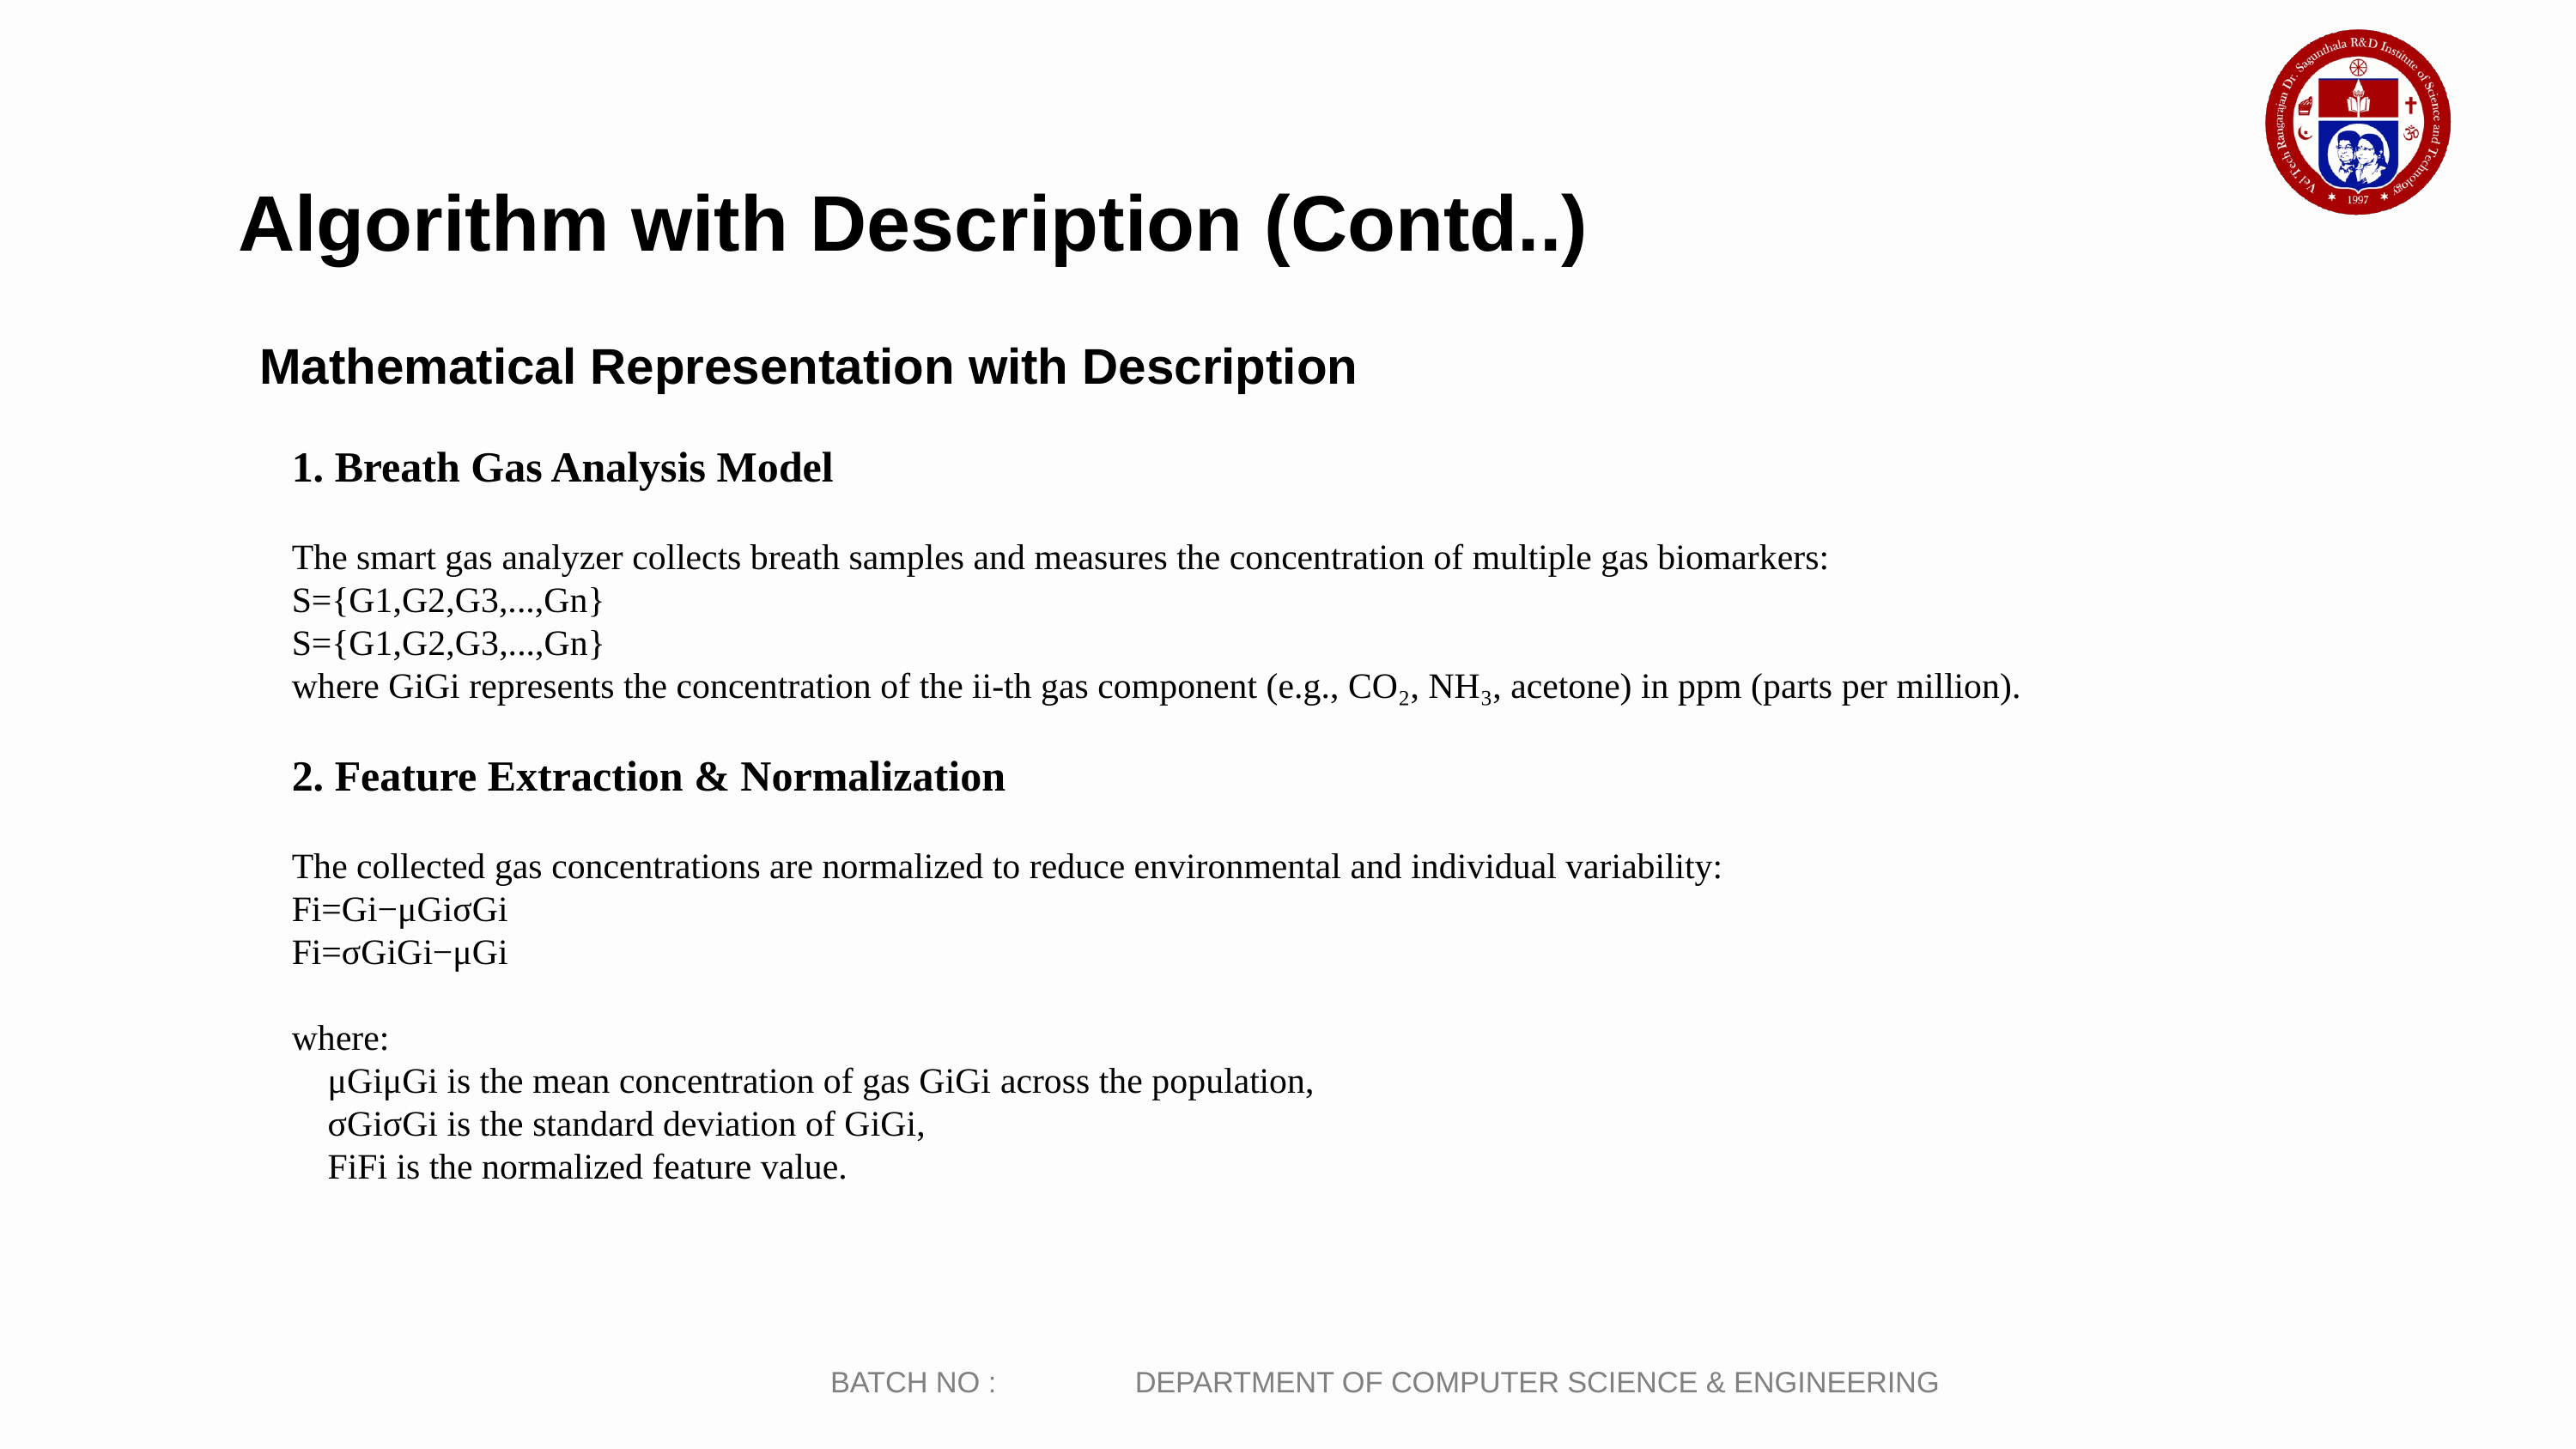

Algorithm with Description (Contd..)
Mathematical Representation with Description
1. Breath Gas Analysis Model

The smart gas analyzer collects breath samples and measures the concentration of multiple gas biomarkers:
S={G1,G2,G3,...,Gn}
S={G1​,G2​,G3​,...,Gn​}
where GiGi​ represents the concentration of the ii-th gas component (e.g., CO₂, NH₃, acetone) in ppm (parts per million).

2. Feature Extraction & Normalization

The collected gas concentrations are normalized to reduce environmental and individual variability:
Fi=Gi−μGiσGi
Fi​=σGi​​Gi​−μGi​​​

where:
    μGiμGi​​ is the mean concentration of gas GiGi​ across the population,
    σGiσGi​​ is the standard deviation of GiGi​,
    FiFi​ is the normalized feature value.

BATCH NO :                 DEPARTMENT OF COMPUTER SCIENCE & ENGINEERING
12